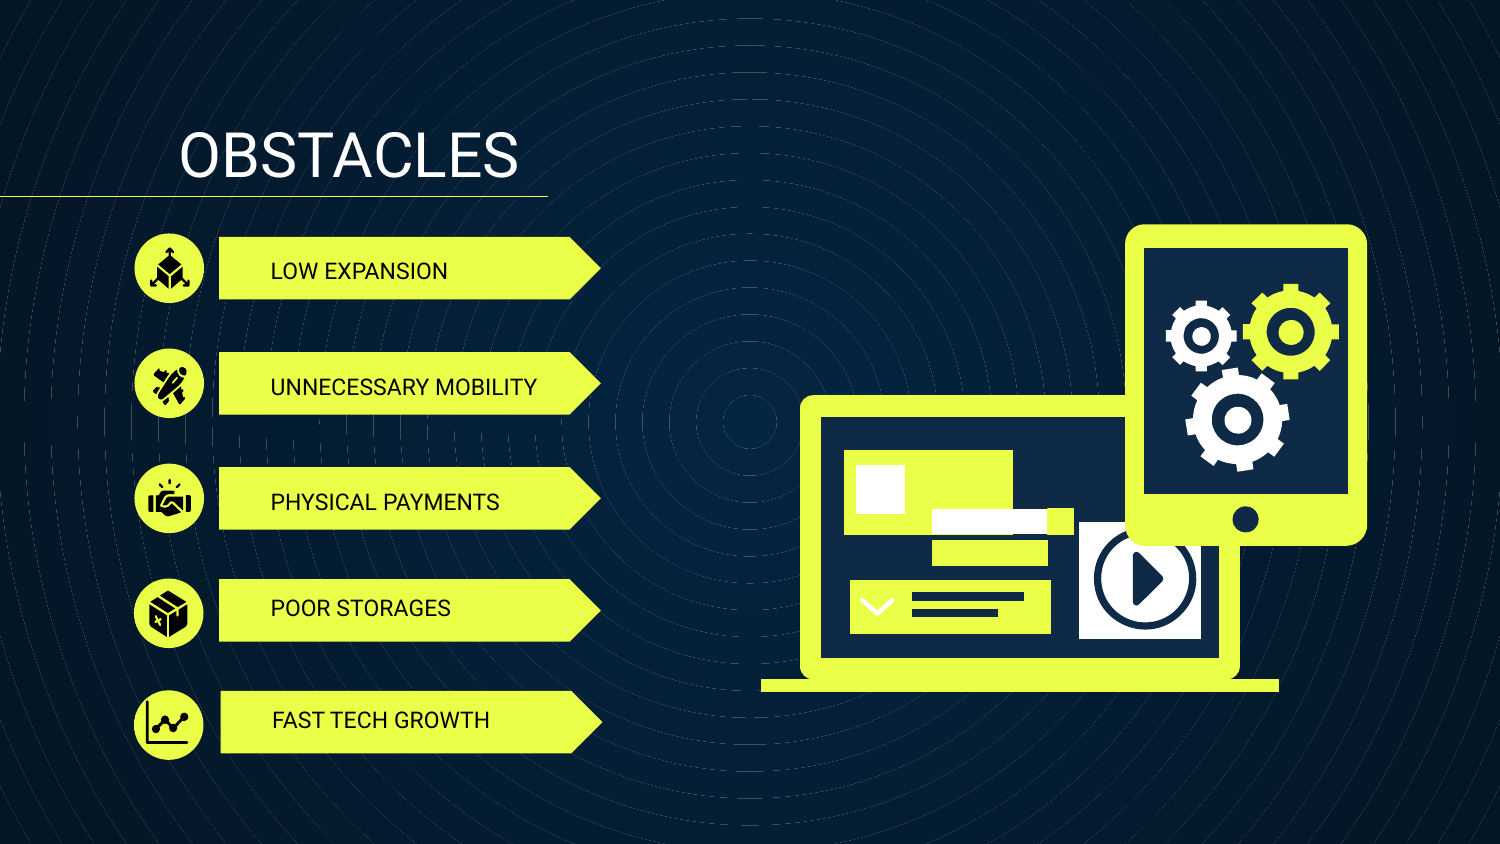

OBSTACLES

# LOW EXPANSION

UNNECESSARY MOBILITY

PHYSICAL PAYMENTS

POOR STORAGES

FAST TECH GROWTH